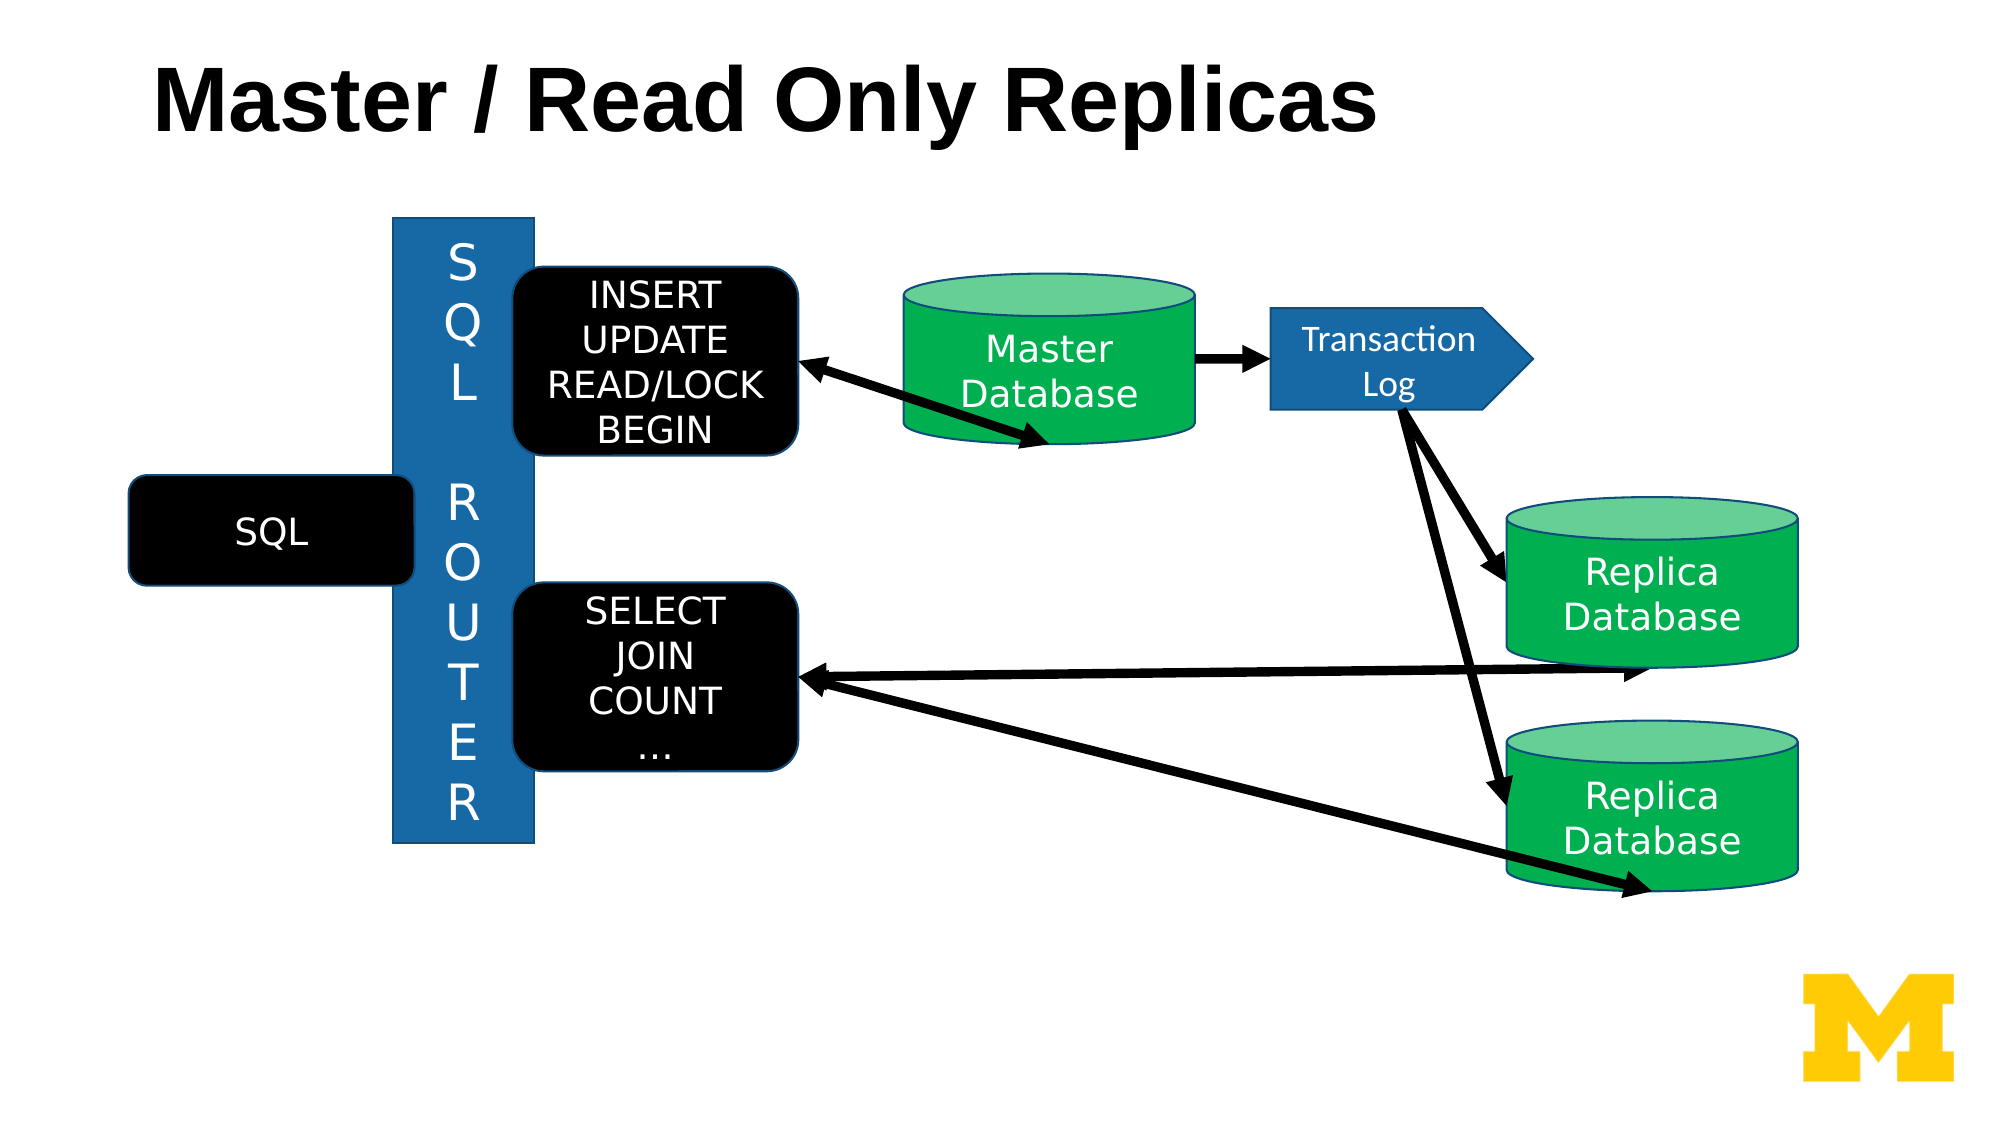

# Master / Read Only Replicas
S
Q
L

R
O
U
T
E
R
INSERT
UPDATE
READ/LOCK
BEGIN
Master
Database
Transaction
Log
SQL
Replica
Database
SELECT
JOIN
COUNT
…
Replica
Database